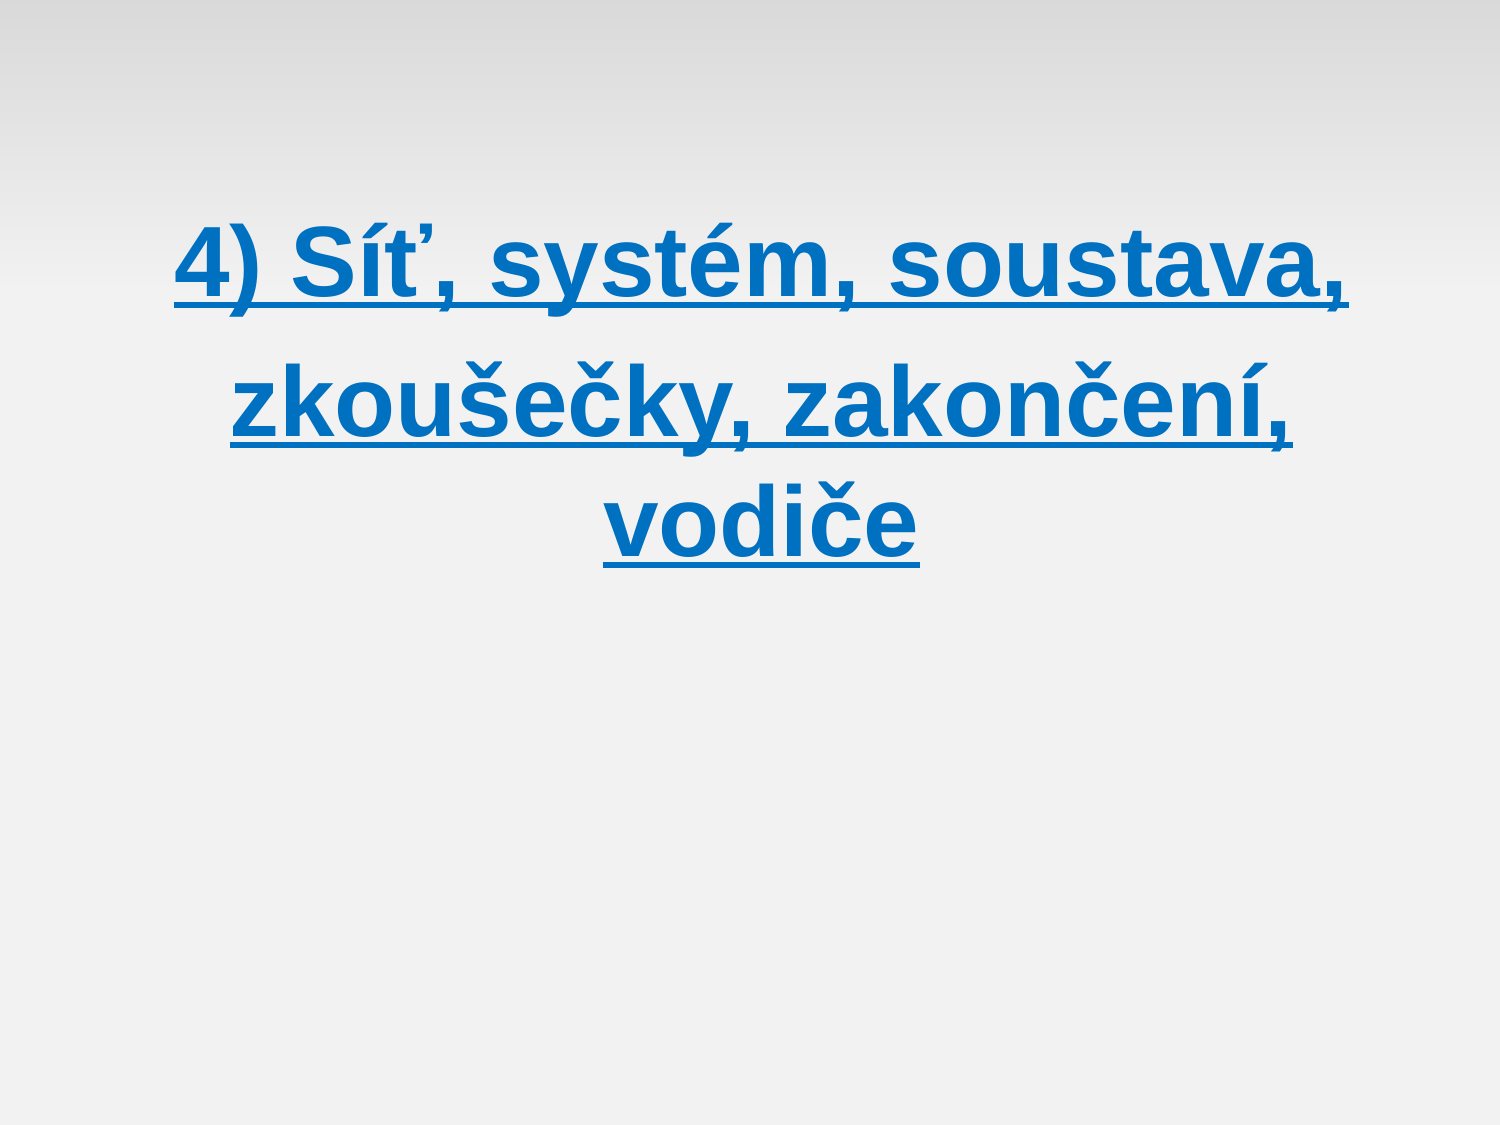

4) Síť, systém, soustava,
zkoušečky, zakončení, vodiče